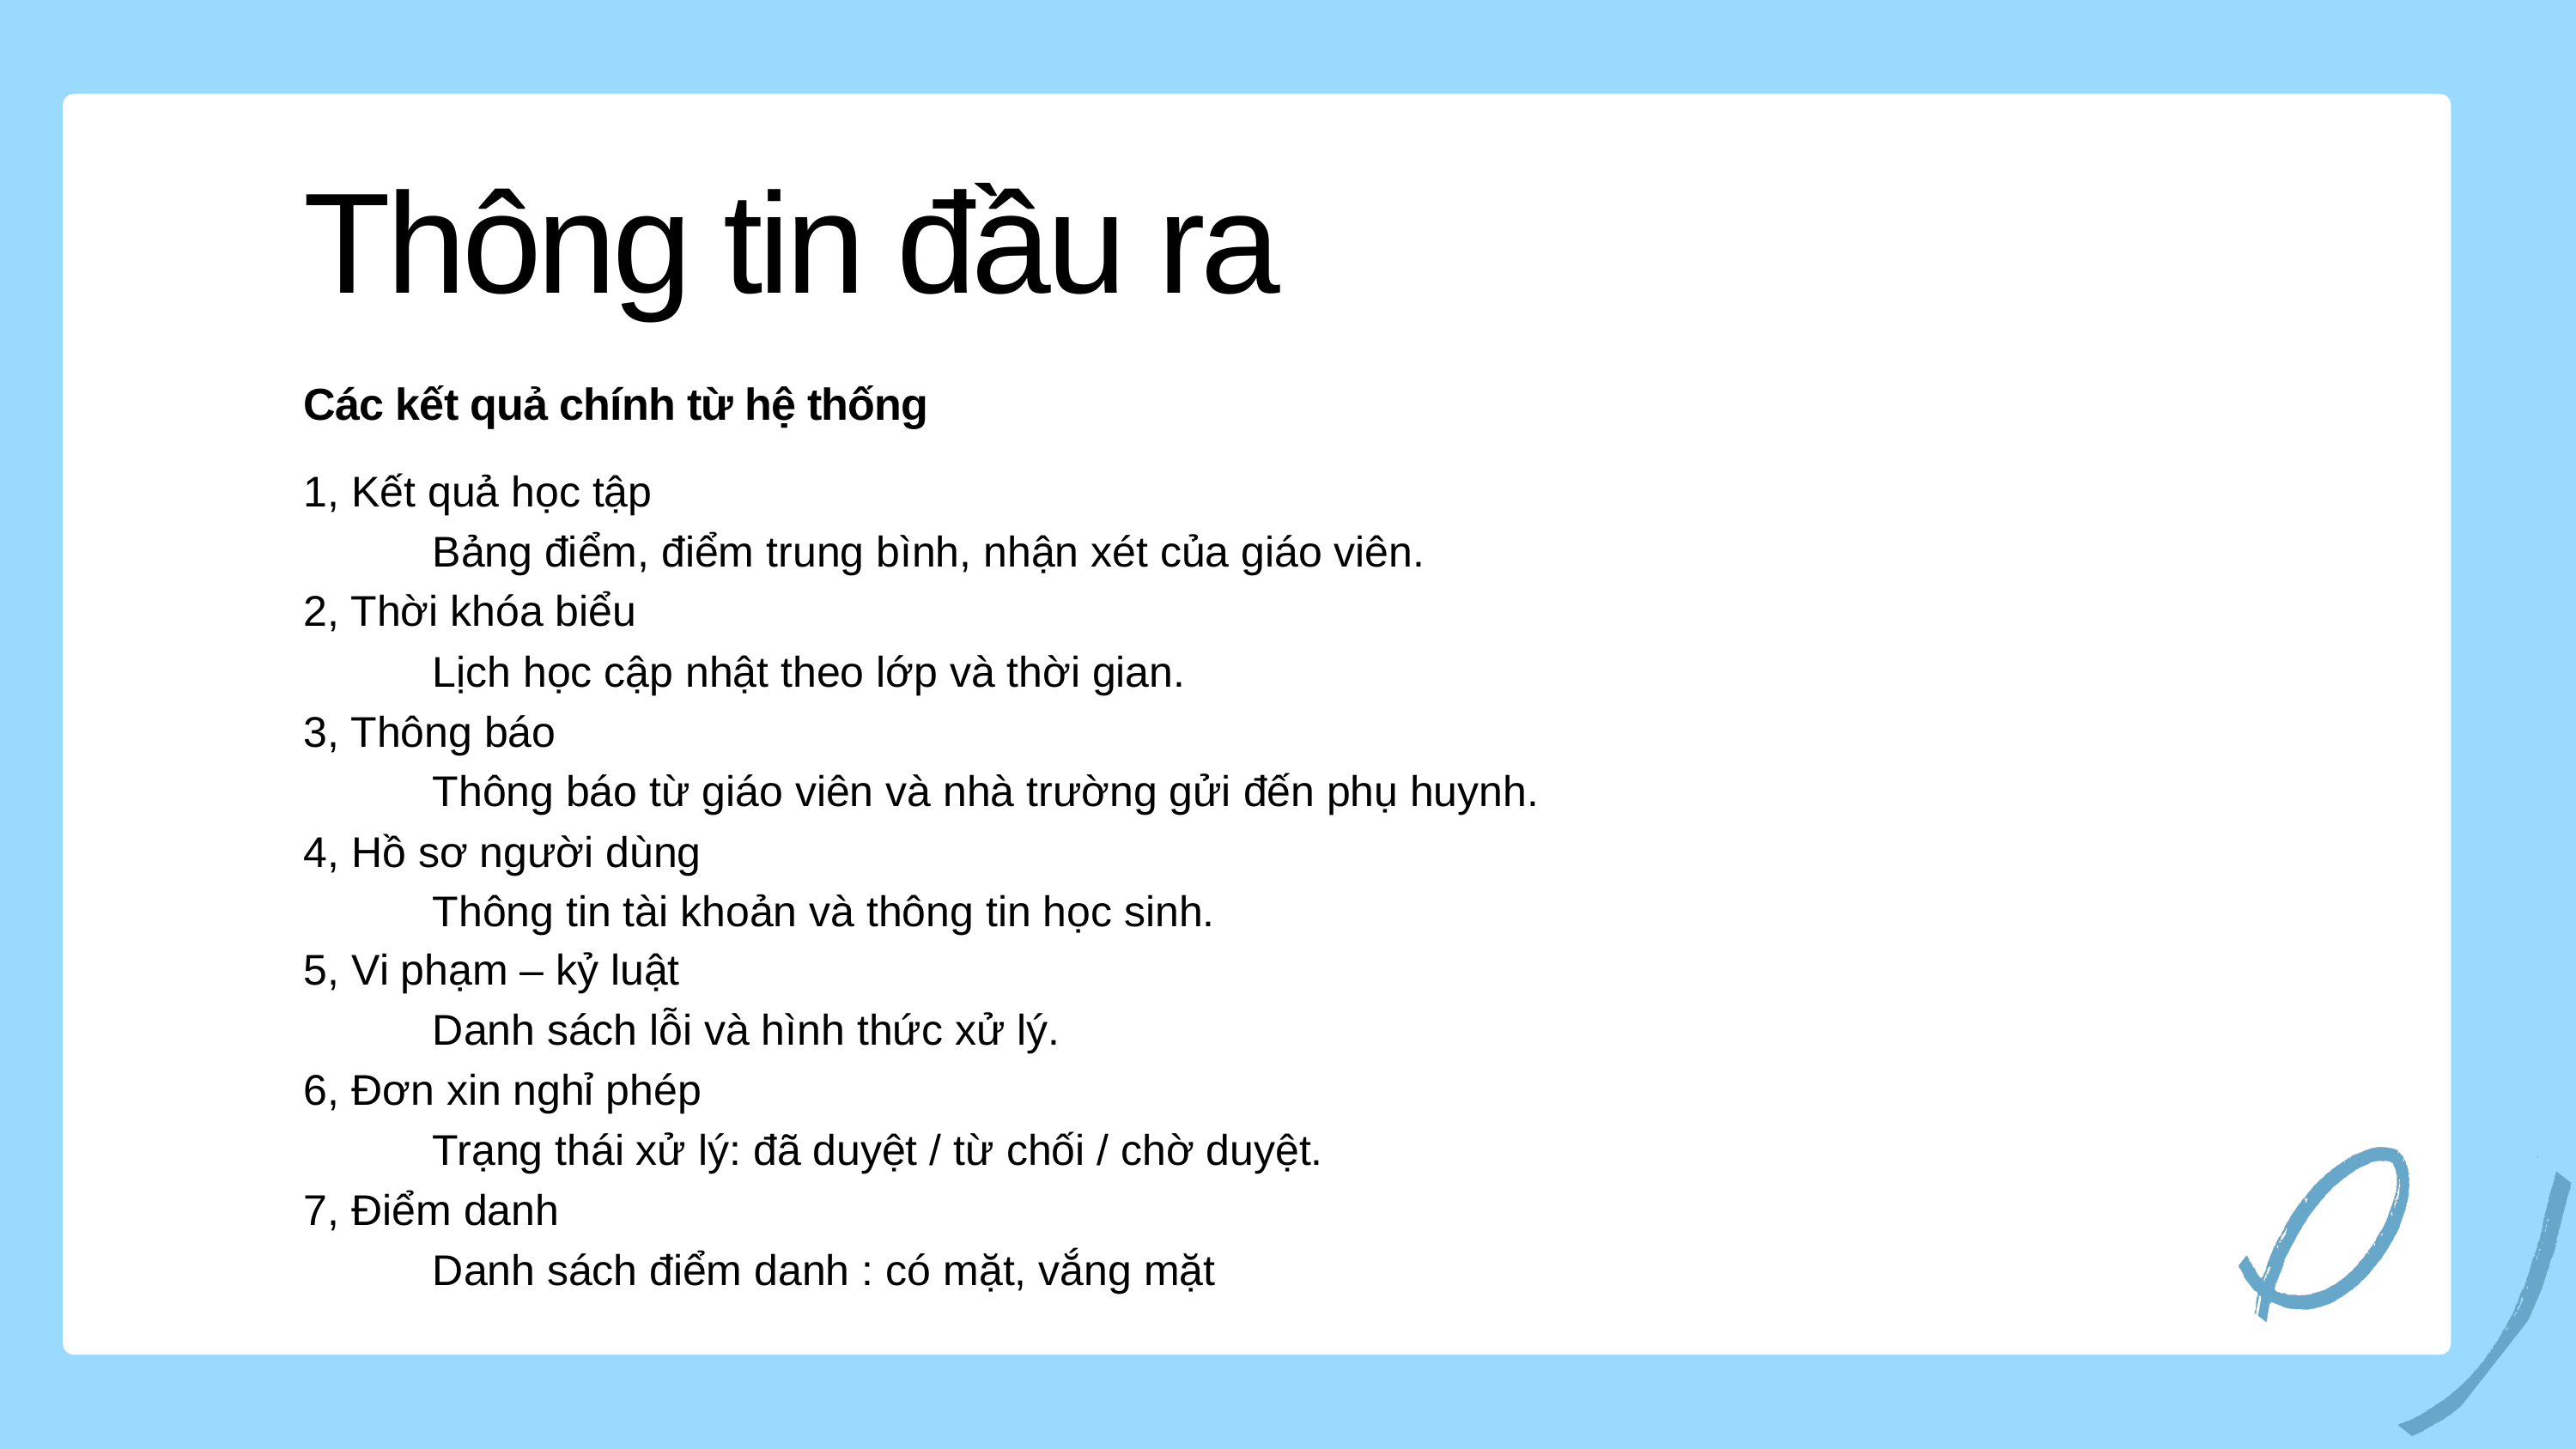

Thông tin đầu ra
Các kết quả chính từ hệ thống
1, Kết quả học tập
	Bảng điểm, điểm trung bình, nhận xét của giáo viên.
2, Thời khóa biểu
	Lịch học cập nhật theo lớp và thời gian.
3, Thông báo
	Thông báo từ giáo viên và nhà trường gửi đến phụ huynh.
4, Hồ sơ người dùng
	Thông tin tài khoản và thông tin học sinh.

5, Vi phạm – kỷ luật
	Danh sách lỗi và hình thức xử lý.
6, Đơn xin nghỉ phép
	Trạng thái xử lý: đã duyệt / từ chối / chờ duyệt.
7, Điểm danh
	Danh sách điểm danh : có mặt, vắng mặt

9